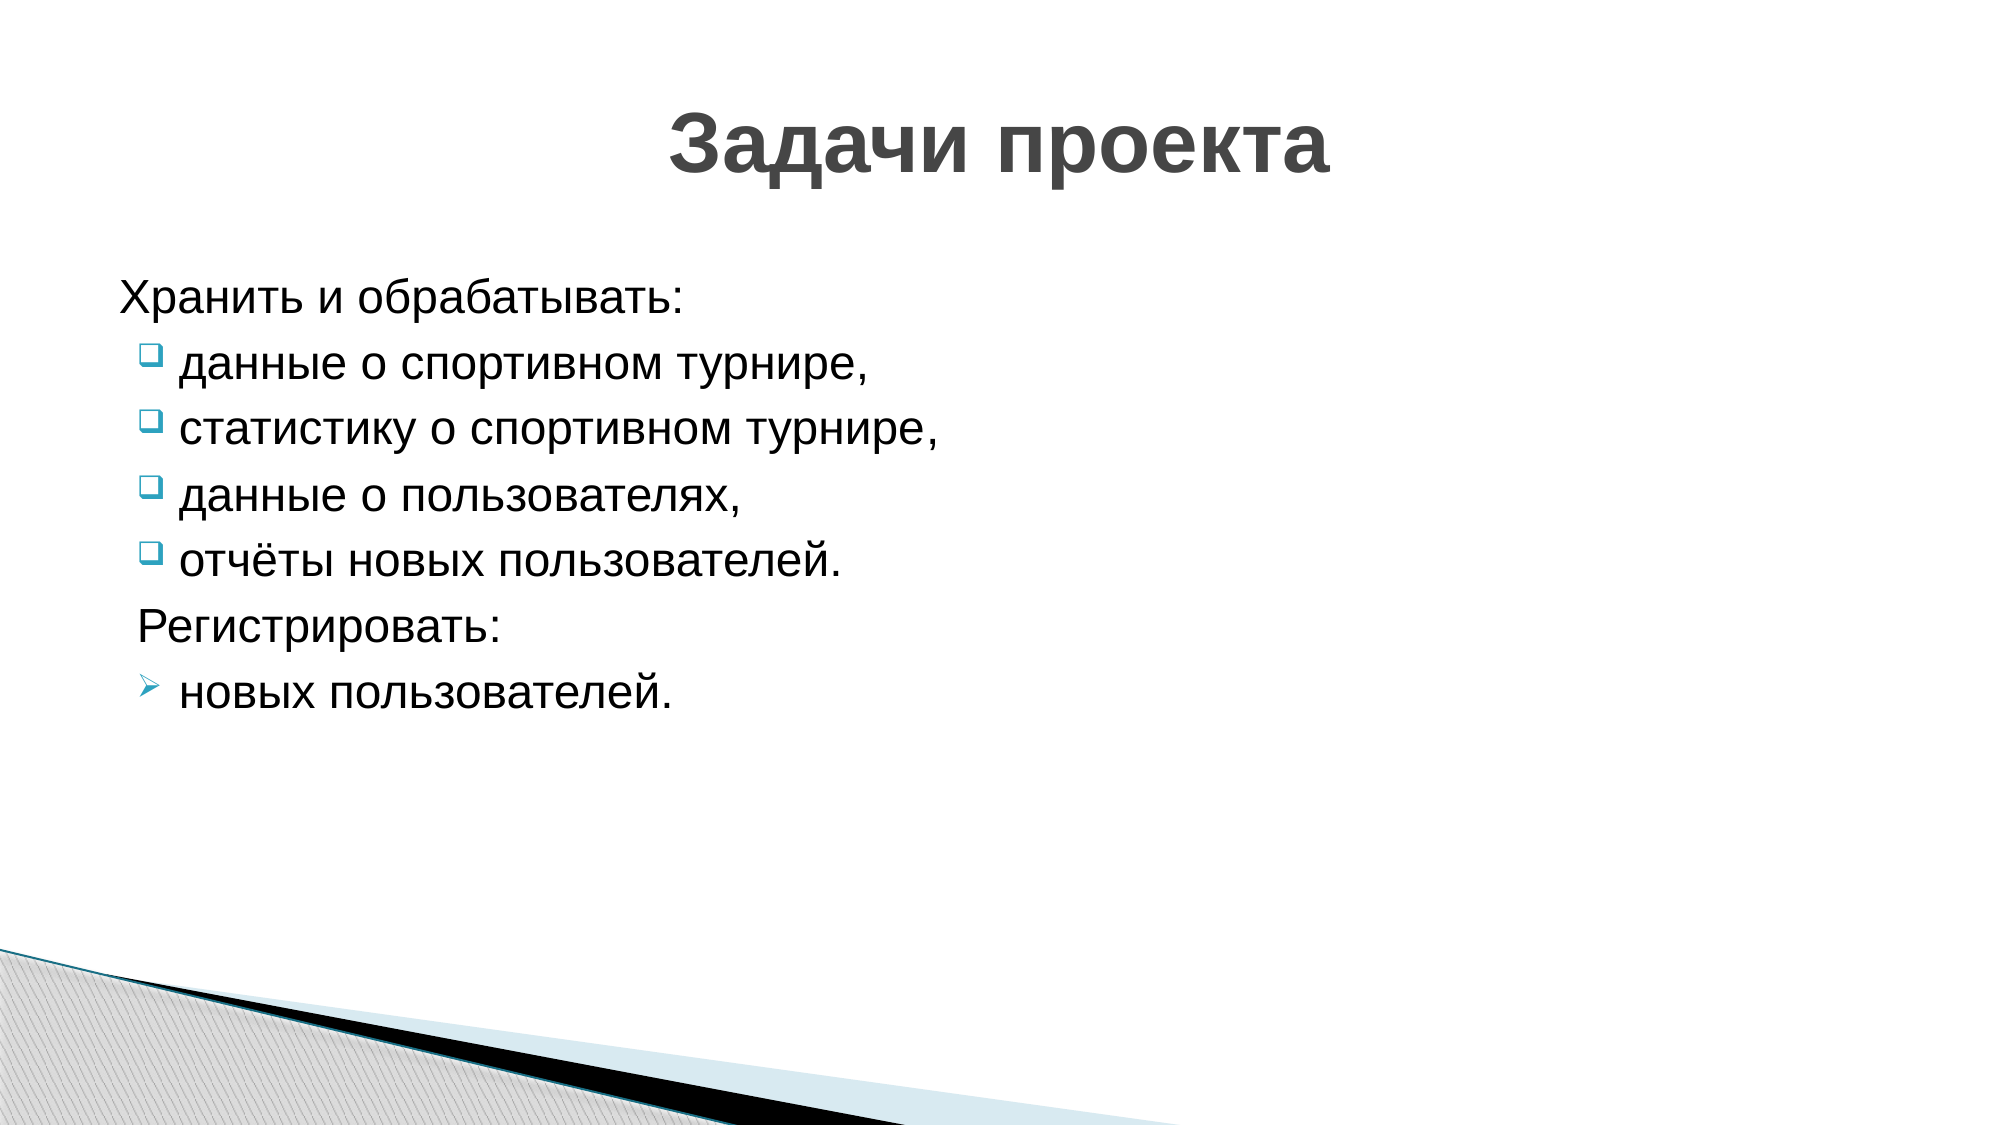

# Задачи проекта
Хранить и обрабатывать:
данные о спортивном турнире,
статистику о спортивном турнире,
данные о пользователях,
отчёты новых пользователей.
Регистрировать:
новых пользователей.